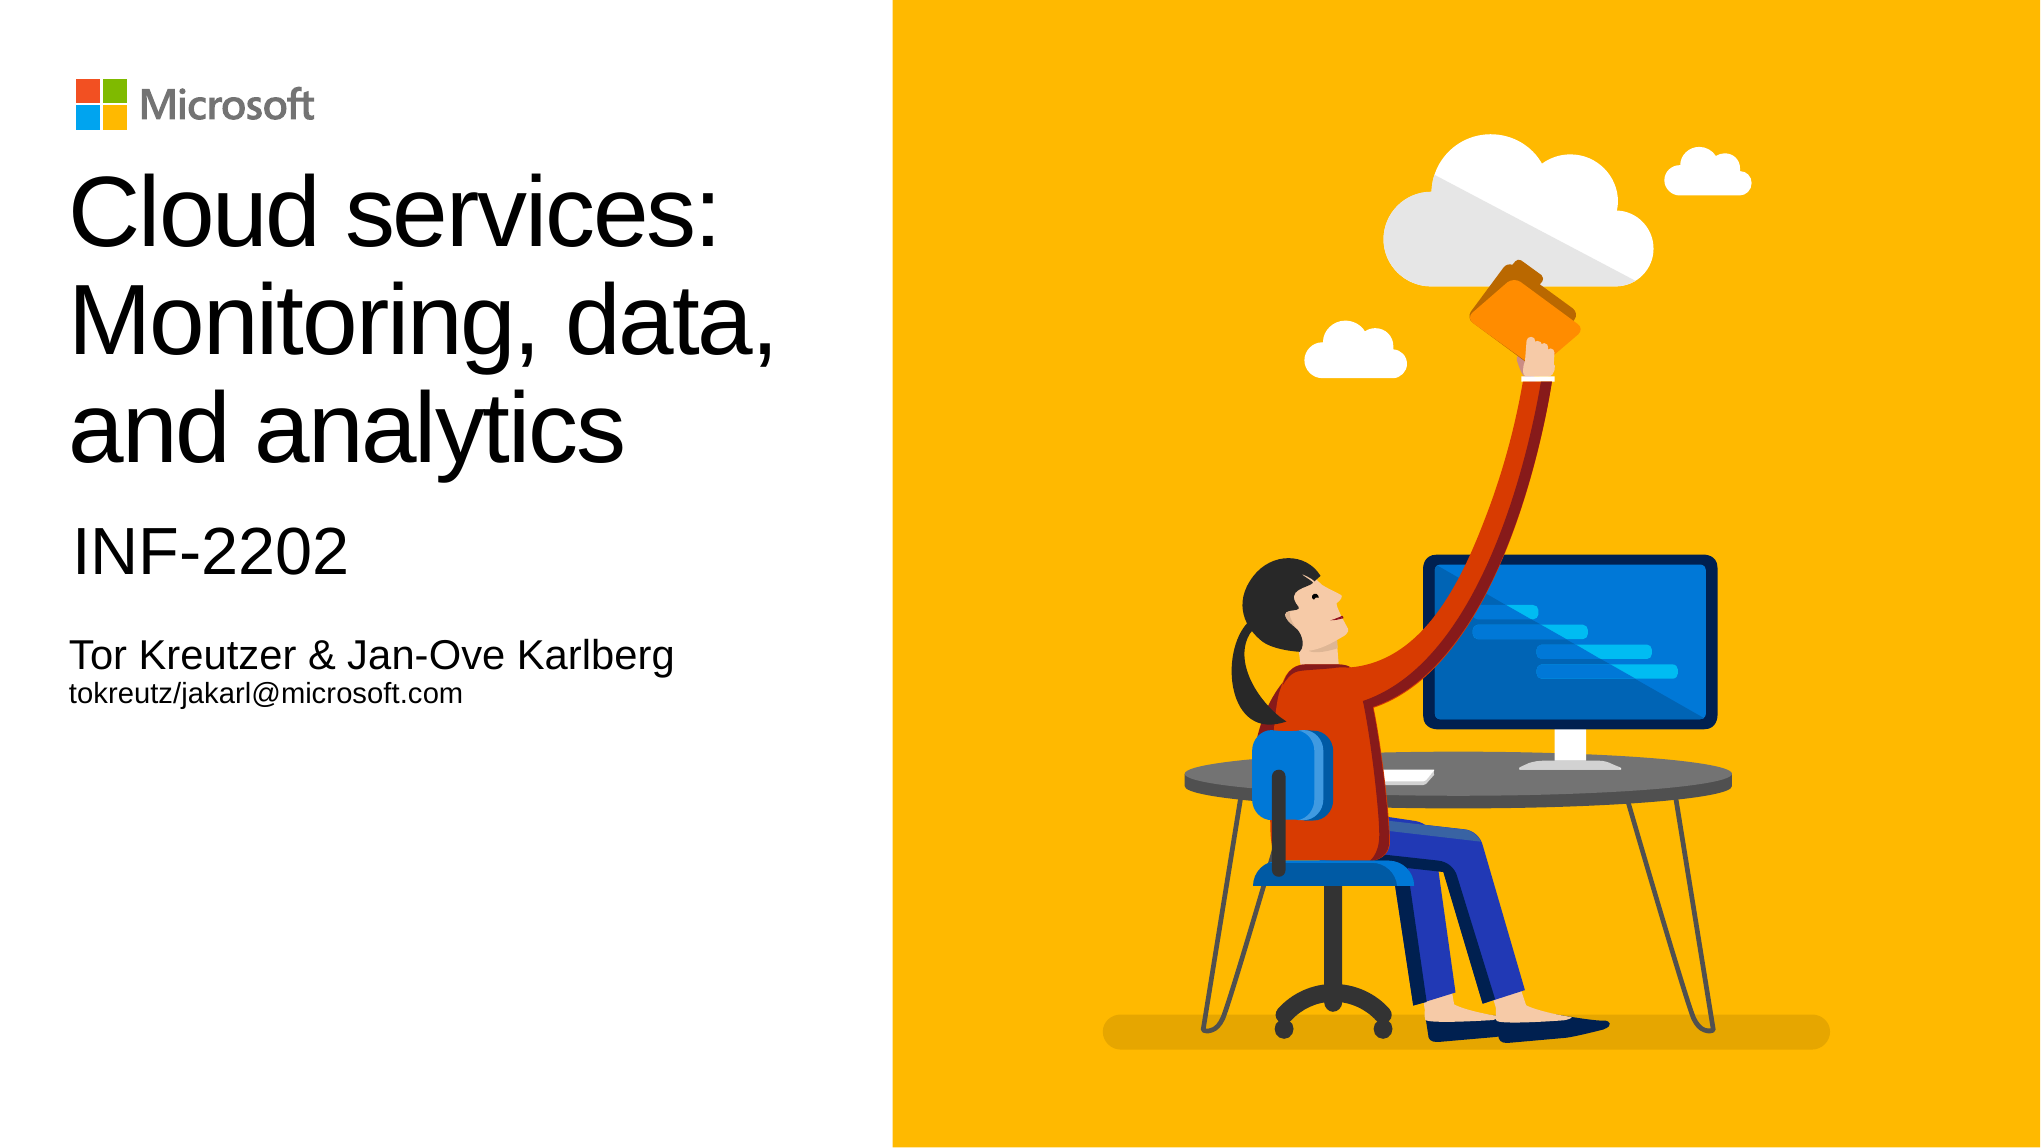

# Cloud services: Monitoring, data, and analytics
INF-2202
Tor Kreutzer & Jan-Ove Karlberg
tokreutz/jakarl@microsoft.com